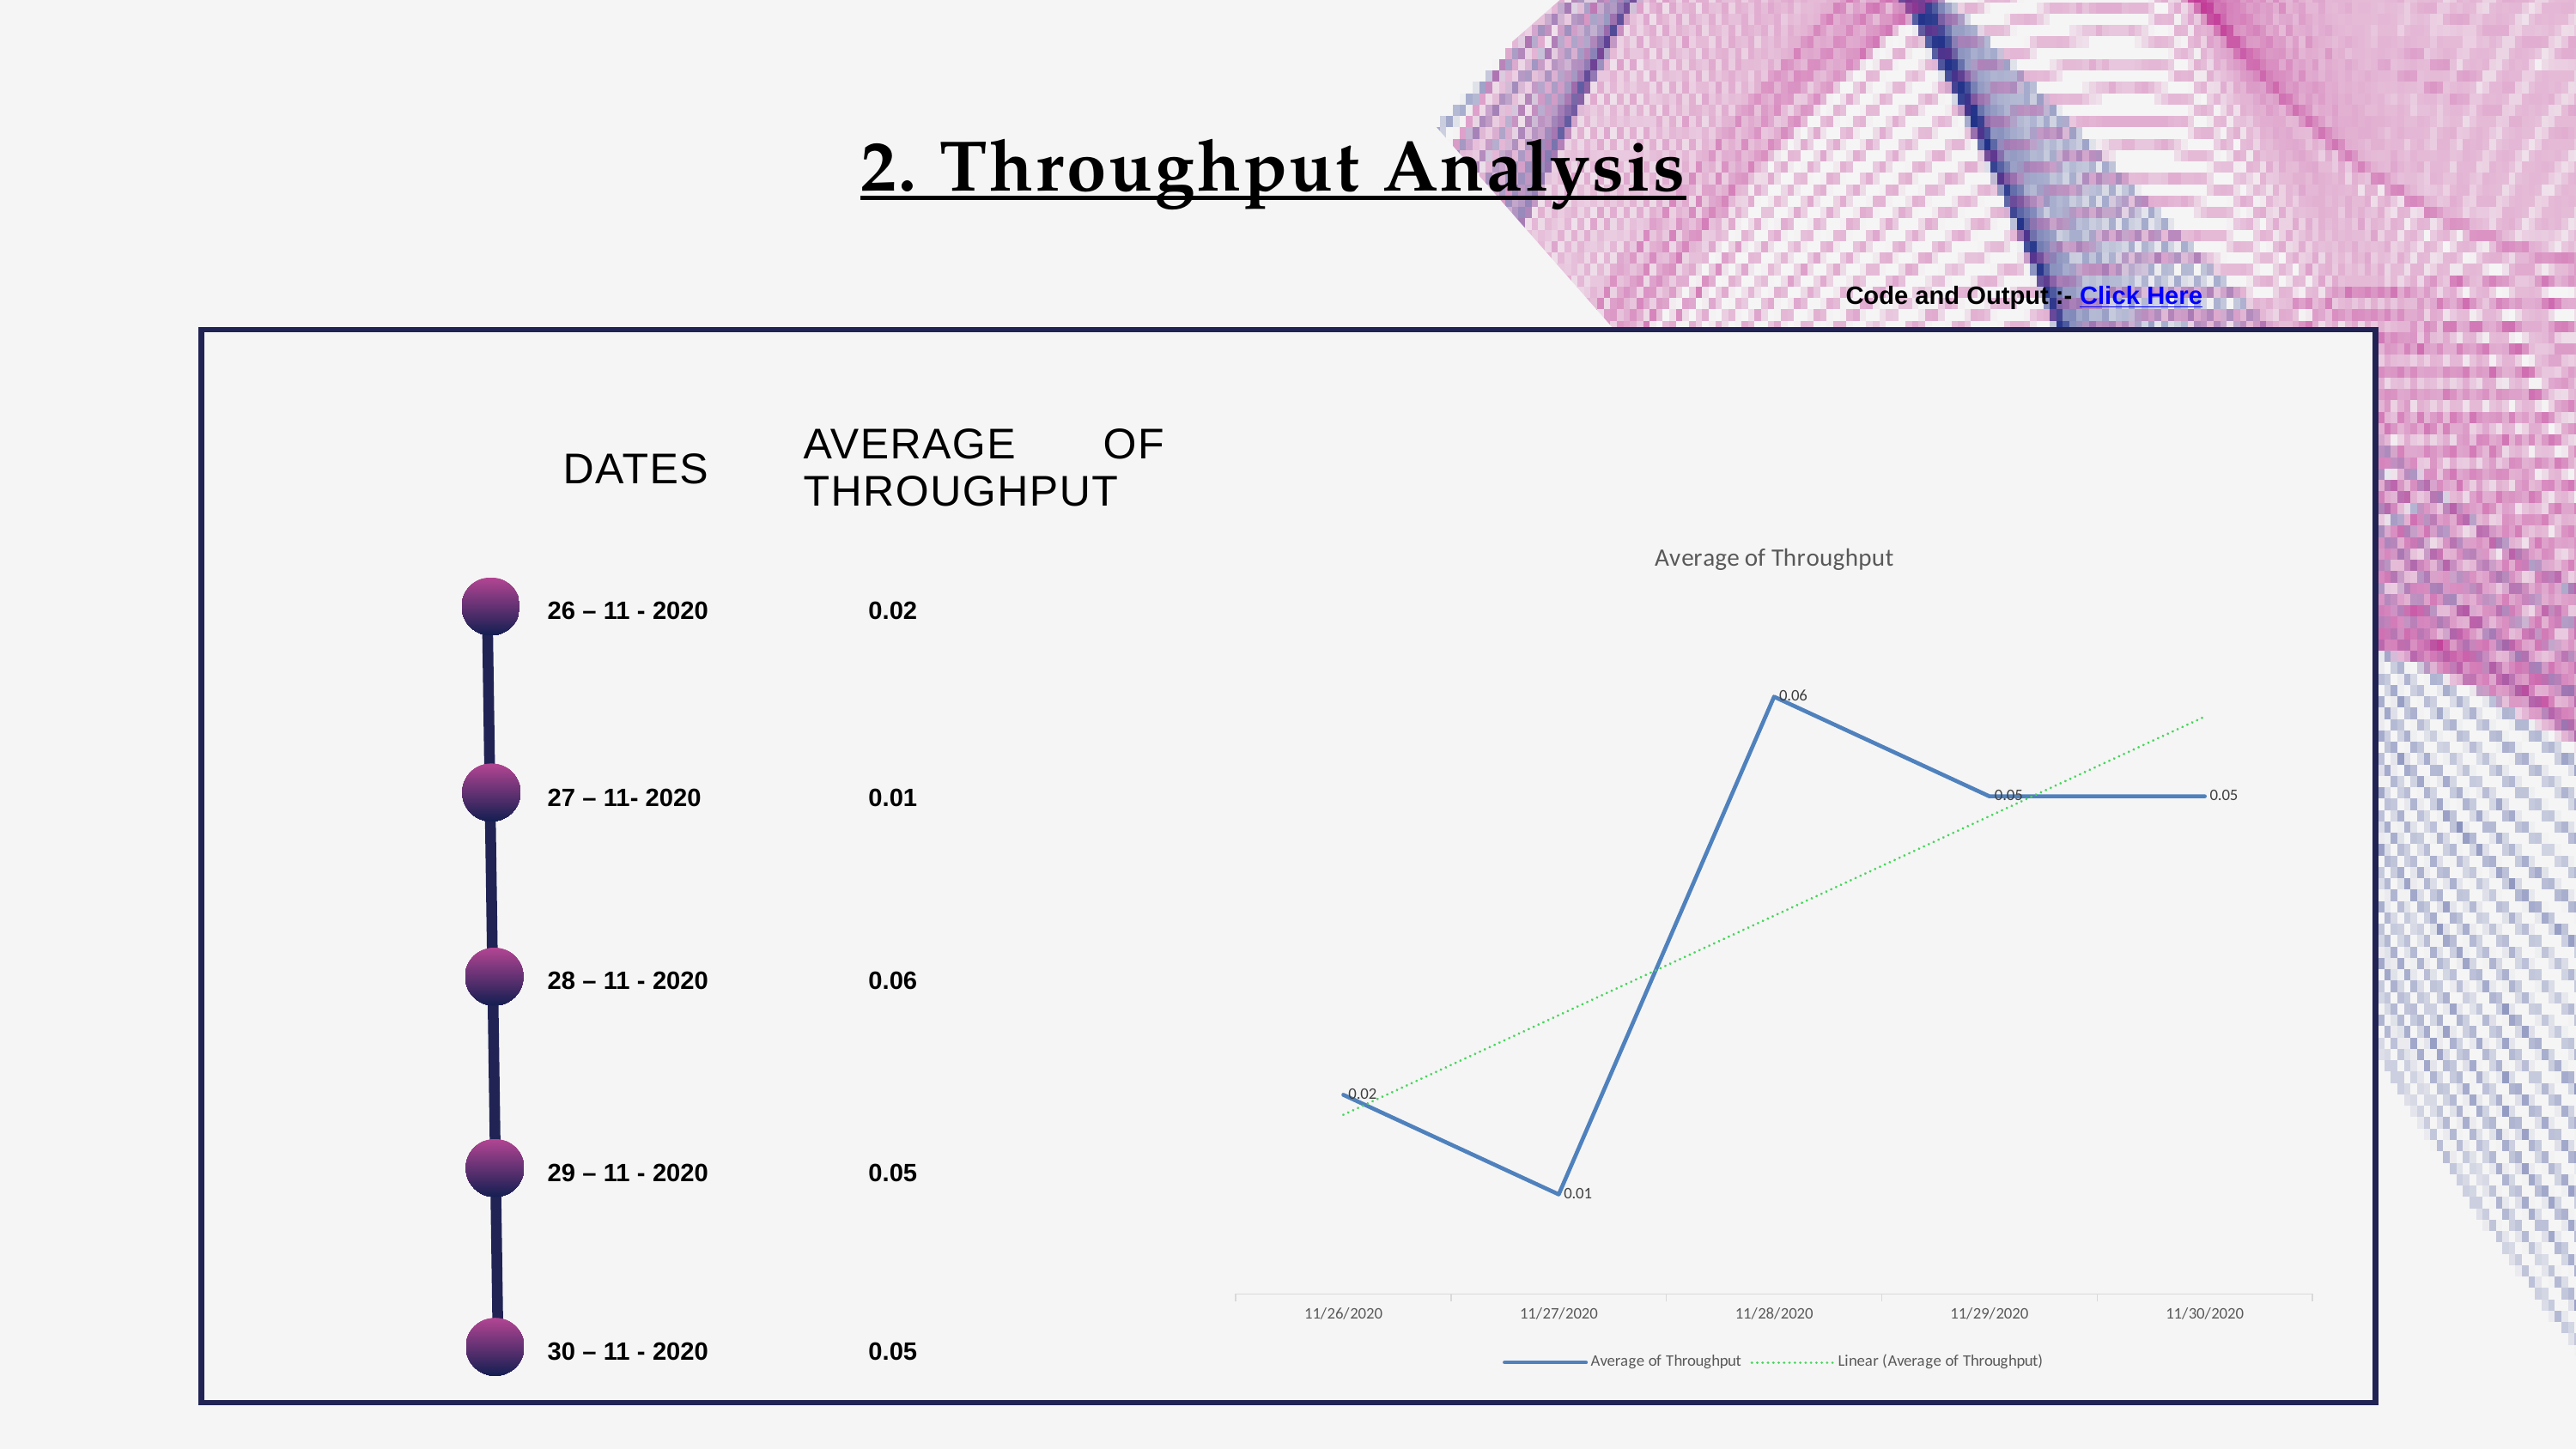

2. Throughput Analysis
Code and Output :- Click Here

AVERAGE OF THROUGHPUT
DATES

### Chart:

| Category | Average of Throughput |
|---|---|
| 44161 | 0.02 |
| 44162 | 0.01 |
| 44163 | 0.06 |
| 44164 | 0.05 |
| 44165 | 0.05 |
0.02
26 – 11 - 2020

27 – 11- 2020
0.01

28 – 11 - 2020
0.06

29 – 11 - 2020
0.05

30 – 11 - 2020
0.05